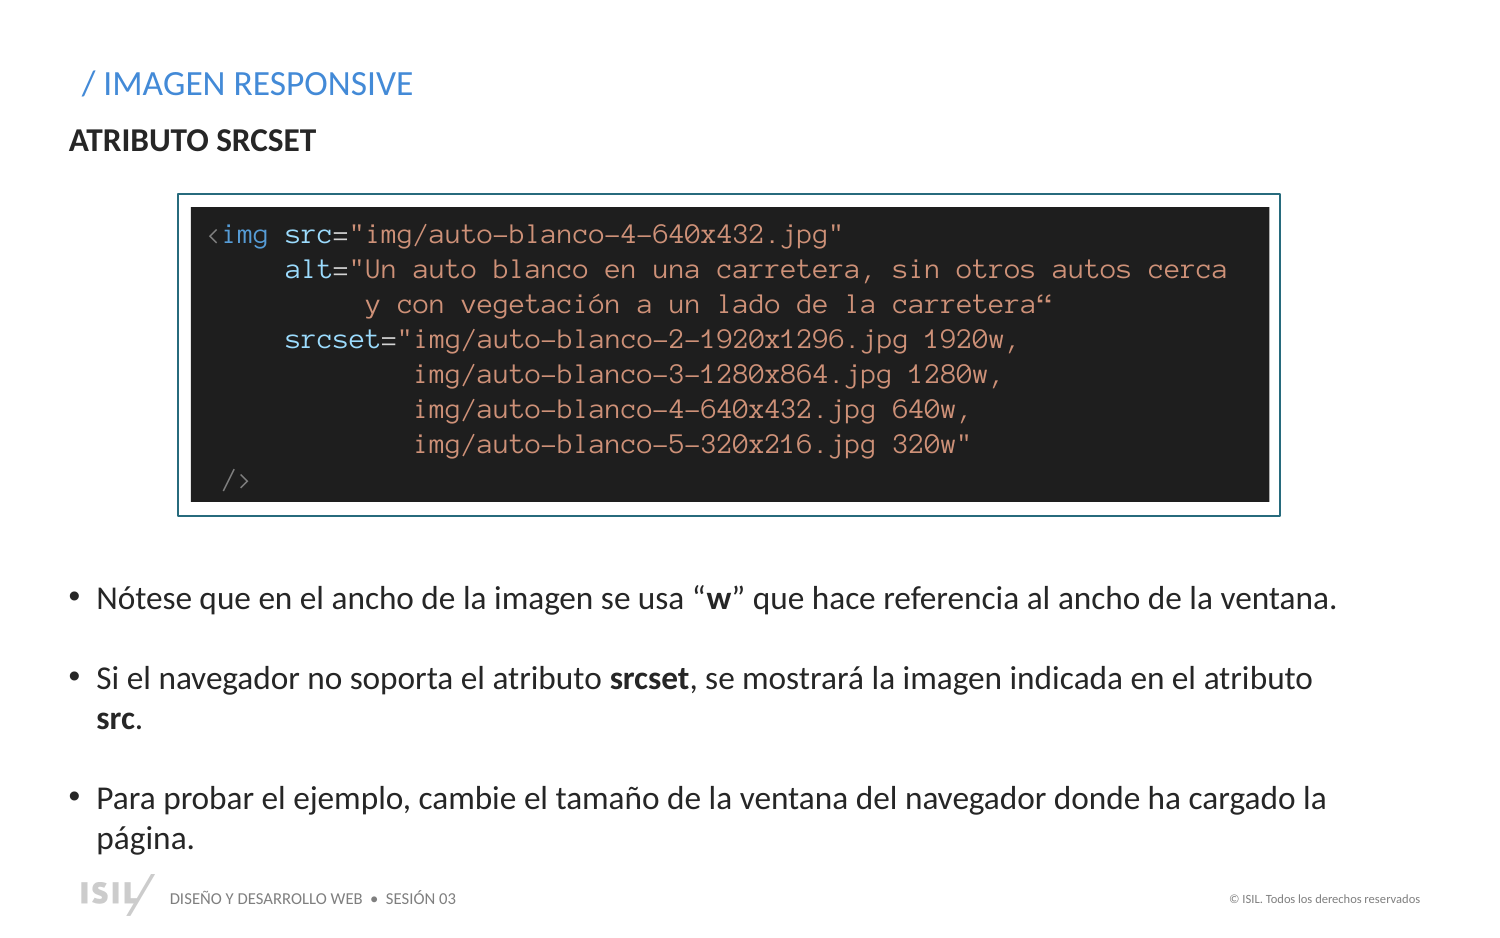

/ IMAGEN RESPONSIVE
ATRIBUTO SRCSET

<img src="img/auto-blanco-4-640x432.jpg"
     alt="Un auto blanco en una carretera, sin otros autos cerca
          y con vegetación a un lado de la carretera“
     srcset="img/auto-blanco-2-1920x1296.jpg 1920w,
             img/auto-blanco-3-1280x864.jpg 1280w,
             img/auto-blanco-4-640x432.jpg 640w,
             img/auto-blanco-5-320x216.jpg 320w"
 />
Nótese que en el ancho de la imagen se usa “w” que hace referencia al ancho de la ventana.

Si el navegador no soporta el atributo srcset, se mostrará la imagen indicada en el atributo src.

Para probar el ejemplo, cambie el tamaño de la ventana del navegador donde ha cargado la página.